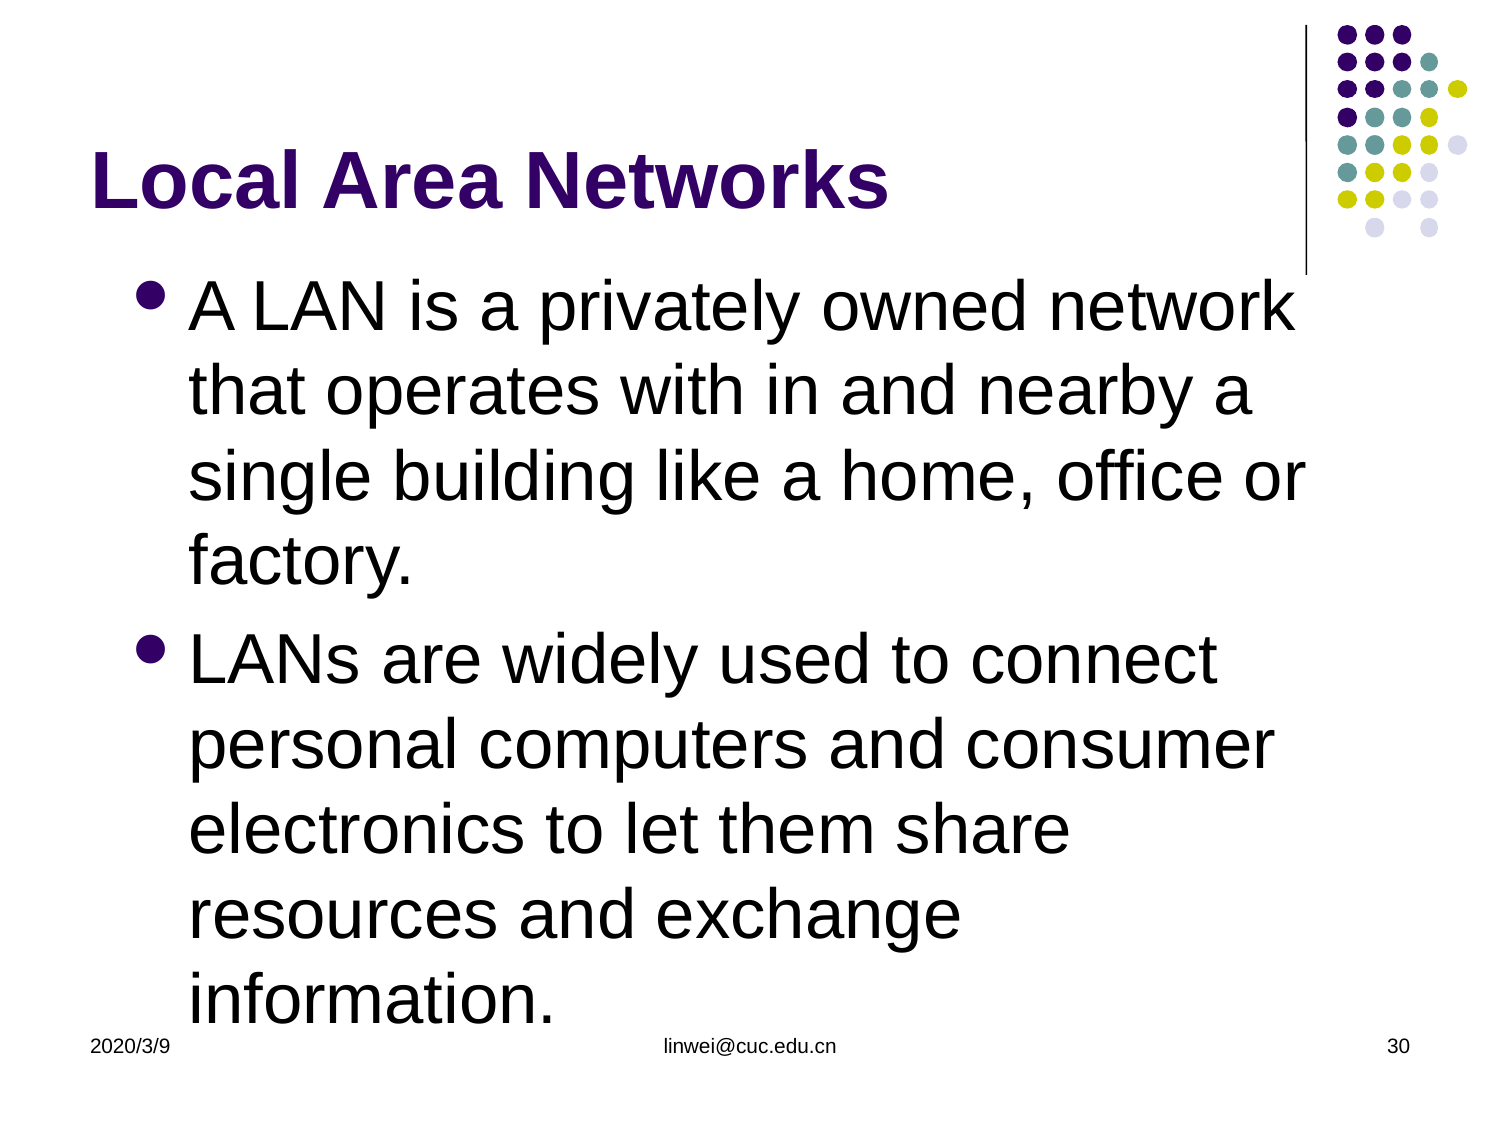

# Local Area Networks
A LAN is a privately owned network that operates with in and nearby a single building like a home, office or factory.
LANs are widely used to connect personal computers and consumer electronics to let them share resources and exchange information.

2020/3/9
linwei@cuc.edu.cn
30